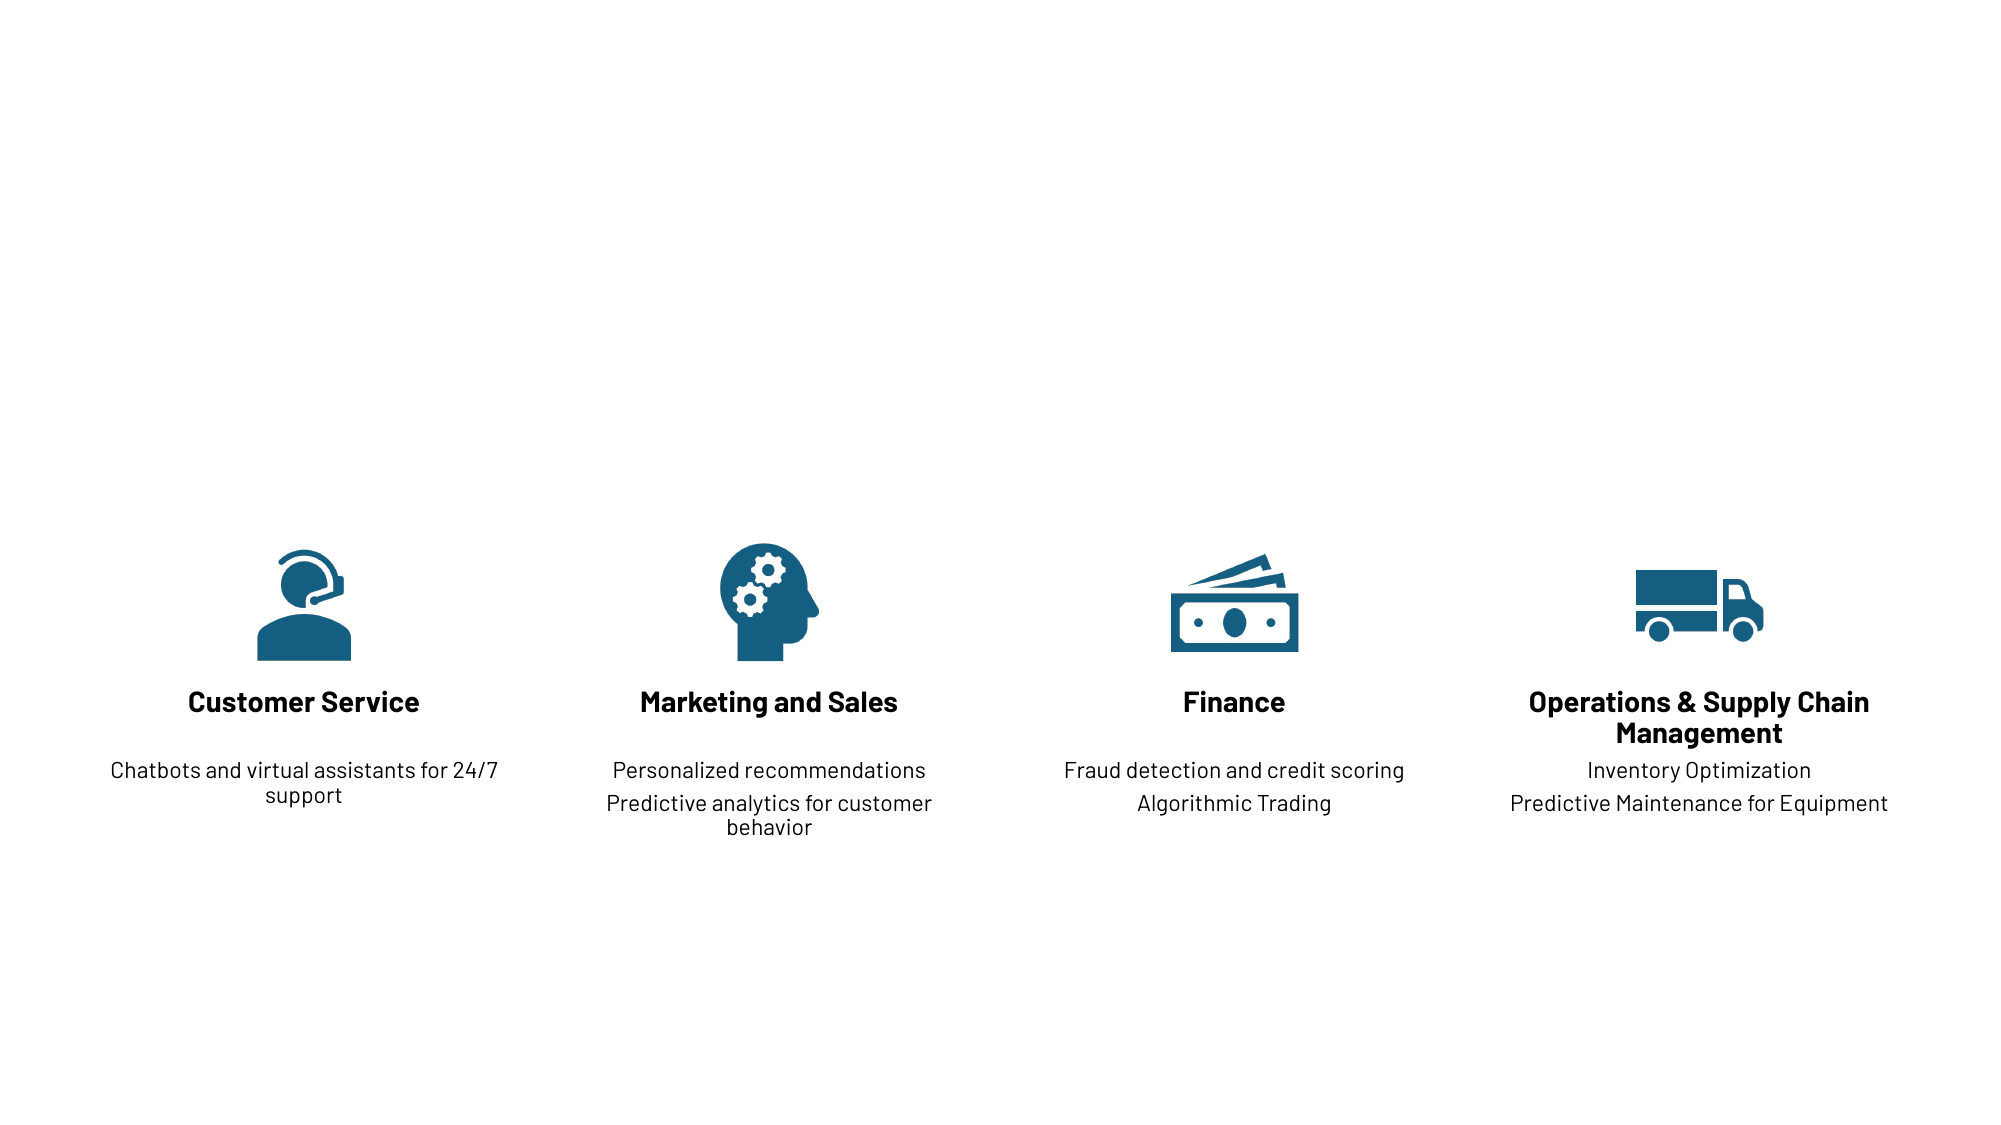

# Everyday Business Applications of AI
Customer Service
Chatbots and virtual assistants for 24/7 support
Marketing and Sales
Personalized recommendations
Predictive analytics for customer behavior
Finance
Fraud detection and credit scoring
Algorithmic Trading
Operations & Supply Chain Management
Inventory Optimization
Predictive Maintenance for Equipment